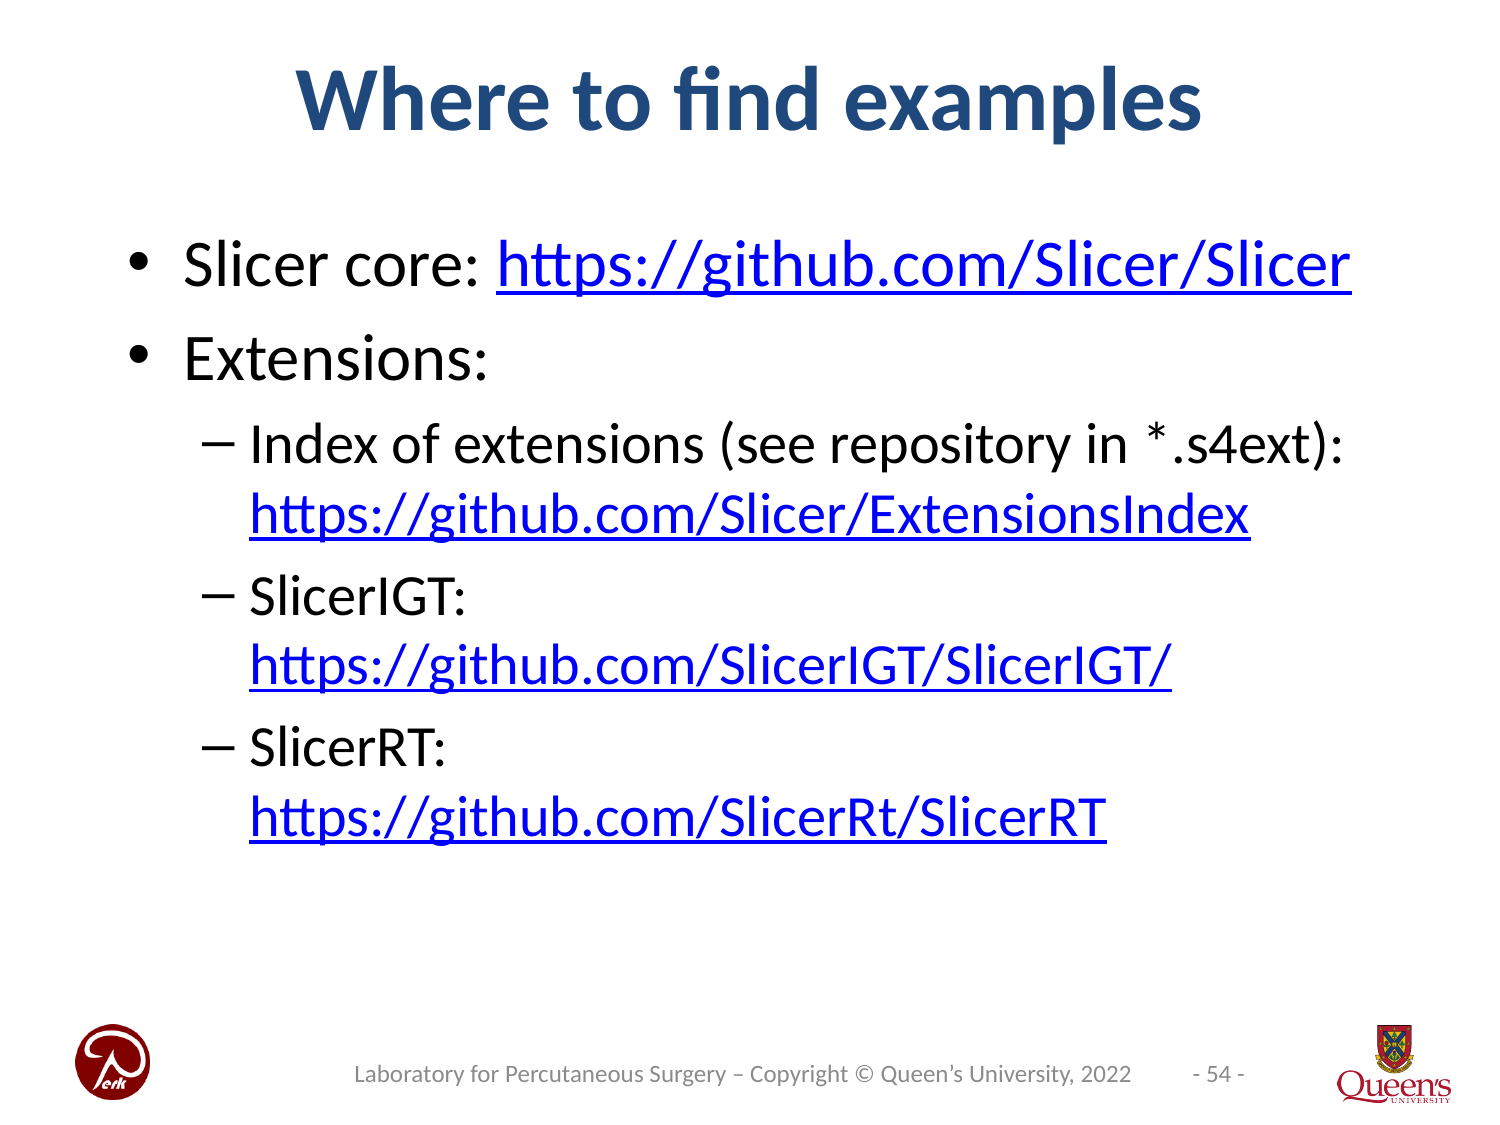

Where to find examples
Slicer core: https://github.com/Slicer/Slicer
Extensions:
Index of extensions (see repository in *.s4ext): https://github.com/Slicer/ExtensionsIndex
SlicerIGT: https://github.com/SlicerIGT/SlicerIGT/
SlicerRT:
https://github.com/SlicerRt/SlicerRT

Laboratory for Percutaneous Surgery – Copyright © Queen’s University, 2022
- 54 -